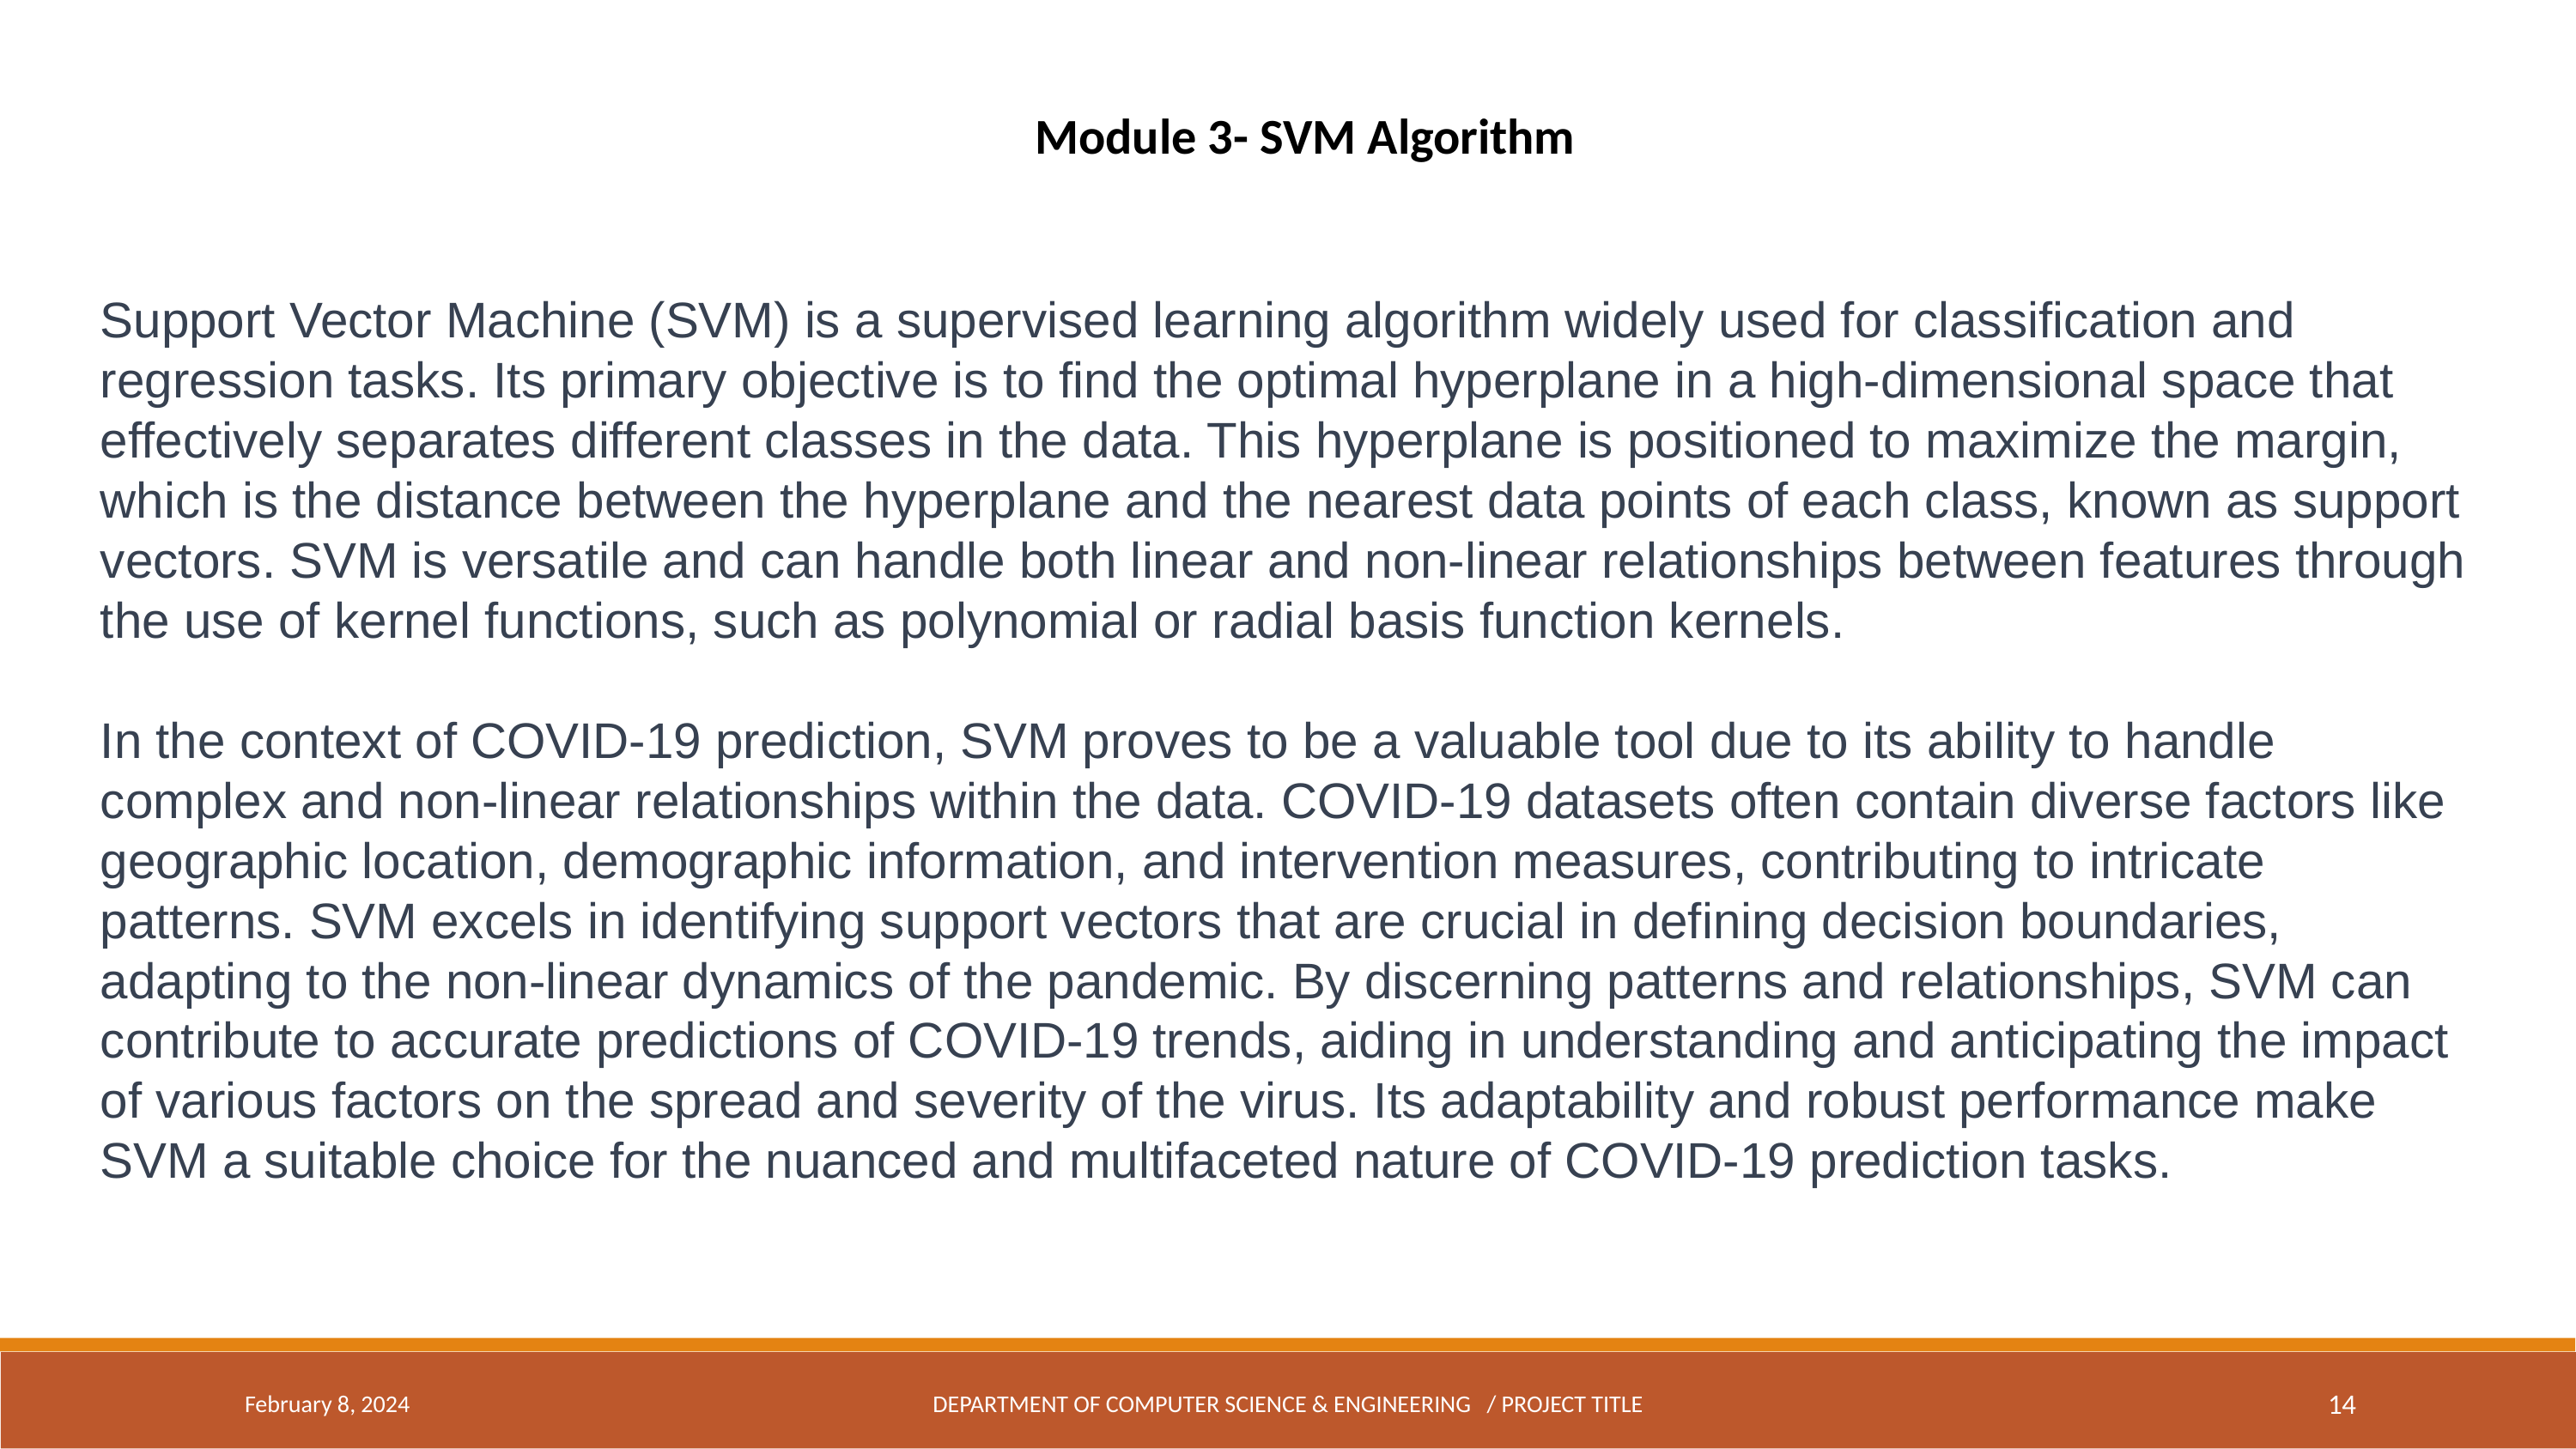

Module 3- SVM Algorithm
Support Vector Machine (SVM) is a supervised learning algorithm widely used for classification and regression tasks. Its primary objective is to find the optimal hyperplane in a high-dimensional space that effectively separates different classes in the data. This hyperplane is positioned to maximize the margin, which is the distance between the hyperplane and the nearest data points of each class, known as support vectors. SVM is versatile and can handle both linear and non-linear relationships between features through the use of kernel functions, such as polynomial or radial basis function kernels.

In the context of COVID-19 prediction, SVM proves to be a valuable tool due to its ability to handle complex and non-linear relationships within the data. COVID-19 datasets often contain diverse factors like geographic location, demographic information, and intervention measures, contributing to intricate patterns. SVM excels in identifying support vectors that are crucial in defining decision boundaries, adapting to the non-linear dynamics of the pandemic. By discerning patterns and relationships, SVM can contribute to accurate predictions of COVID-19 trends, aiding in understanding and anticipating the impact of various factors on the spread and severity of the virus. Its adaptability and robust performance make SVM a suitable choice for the nuanced and multifaceted nature of COVID-19 prediction tasks.
February 8, 2024
DEPARTMENT OF COMPUTER SCIENCE & ENGINEERING   / PROJECT TITLE
14